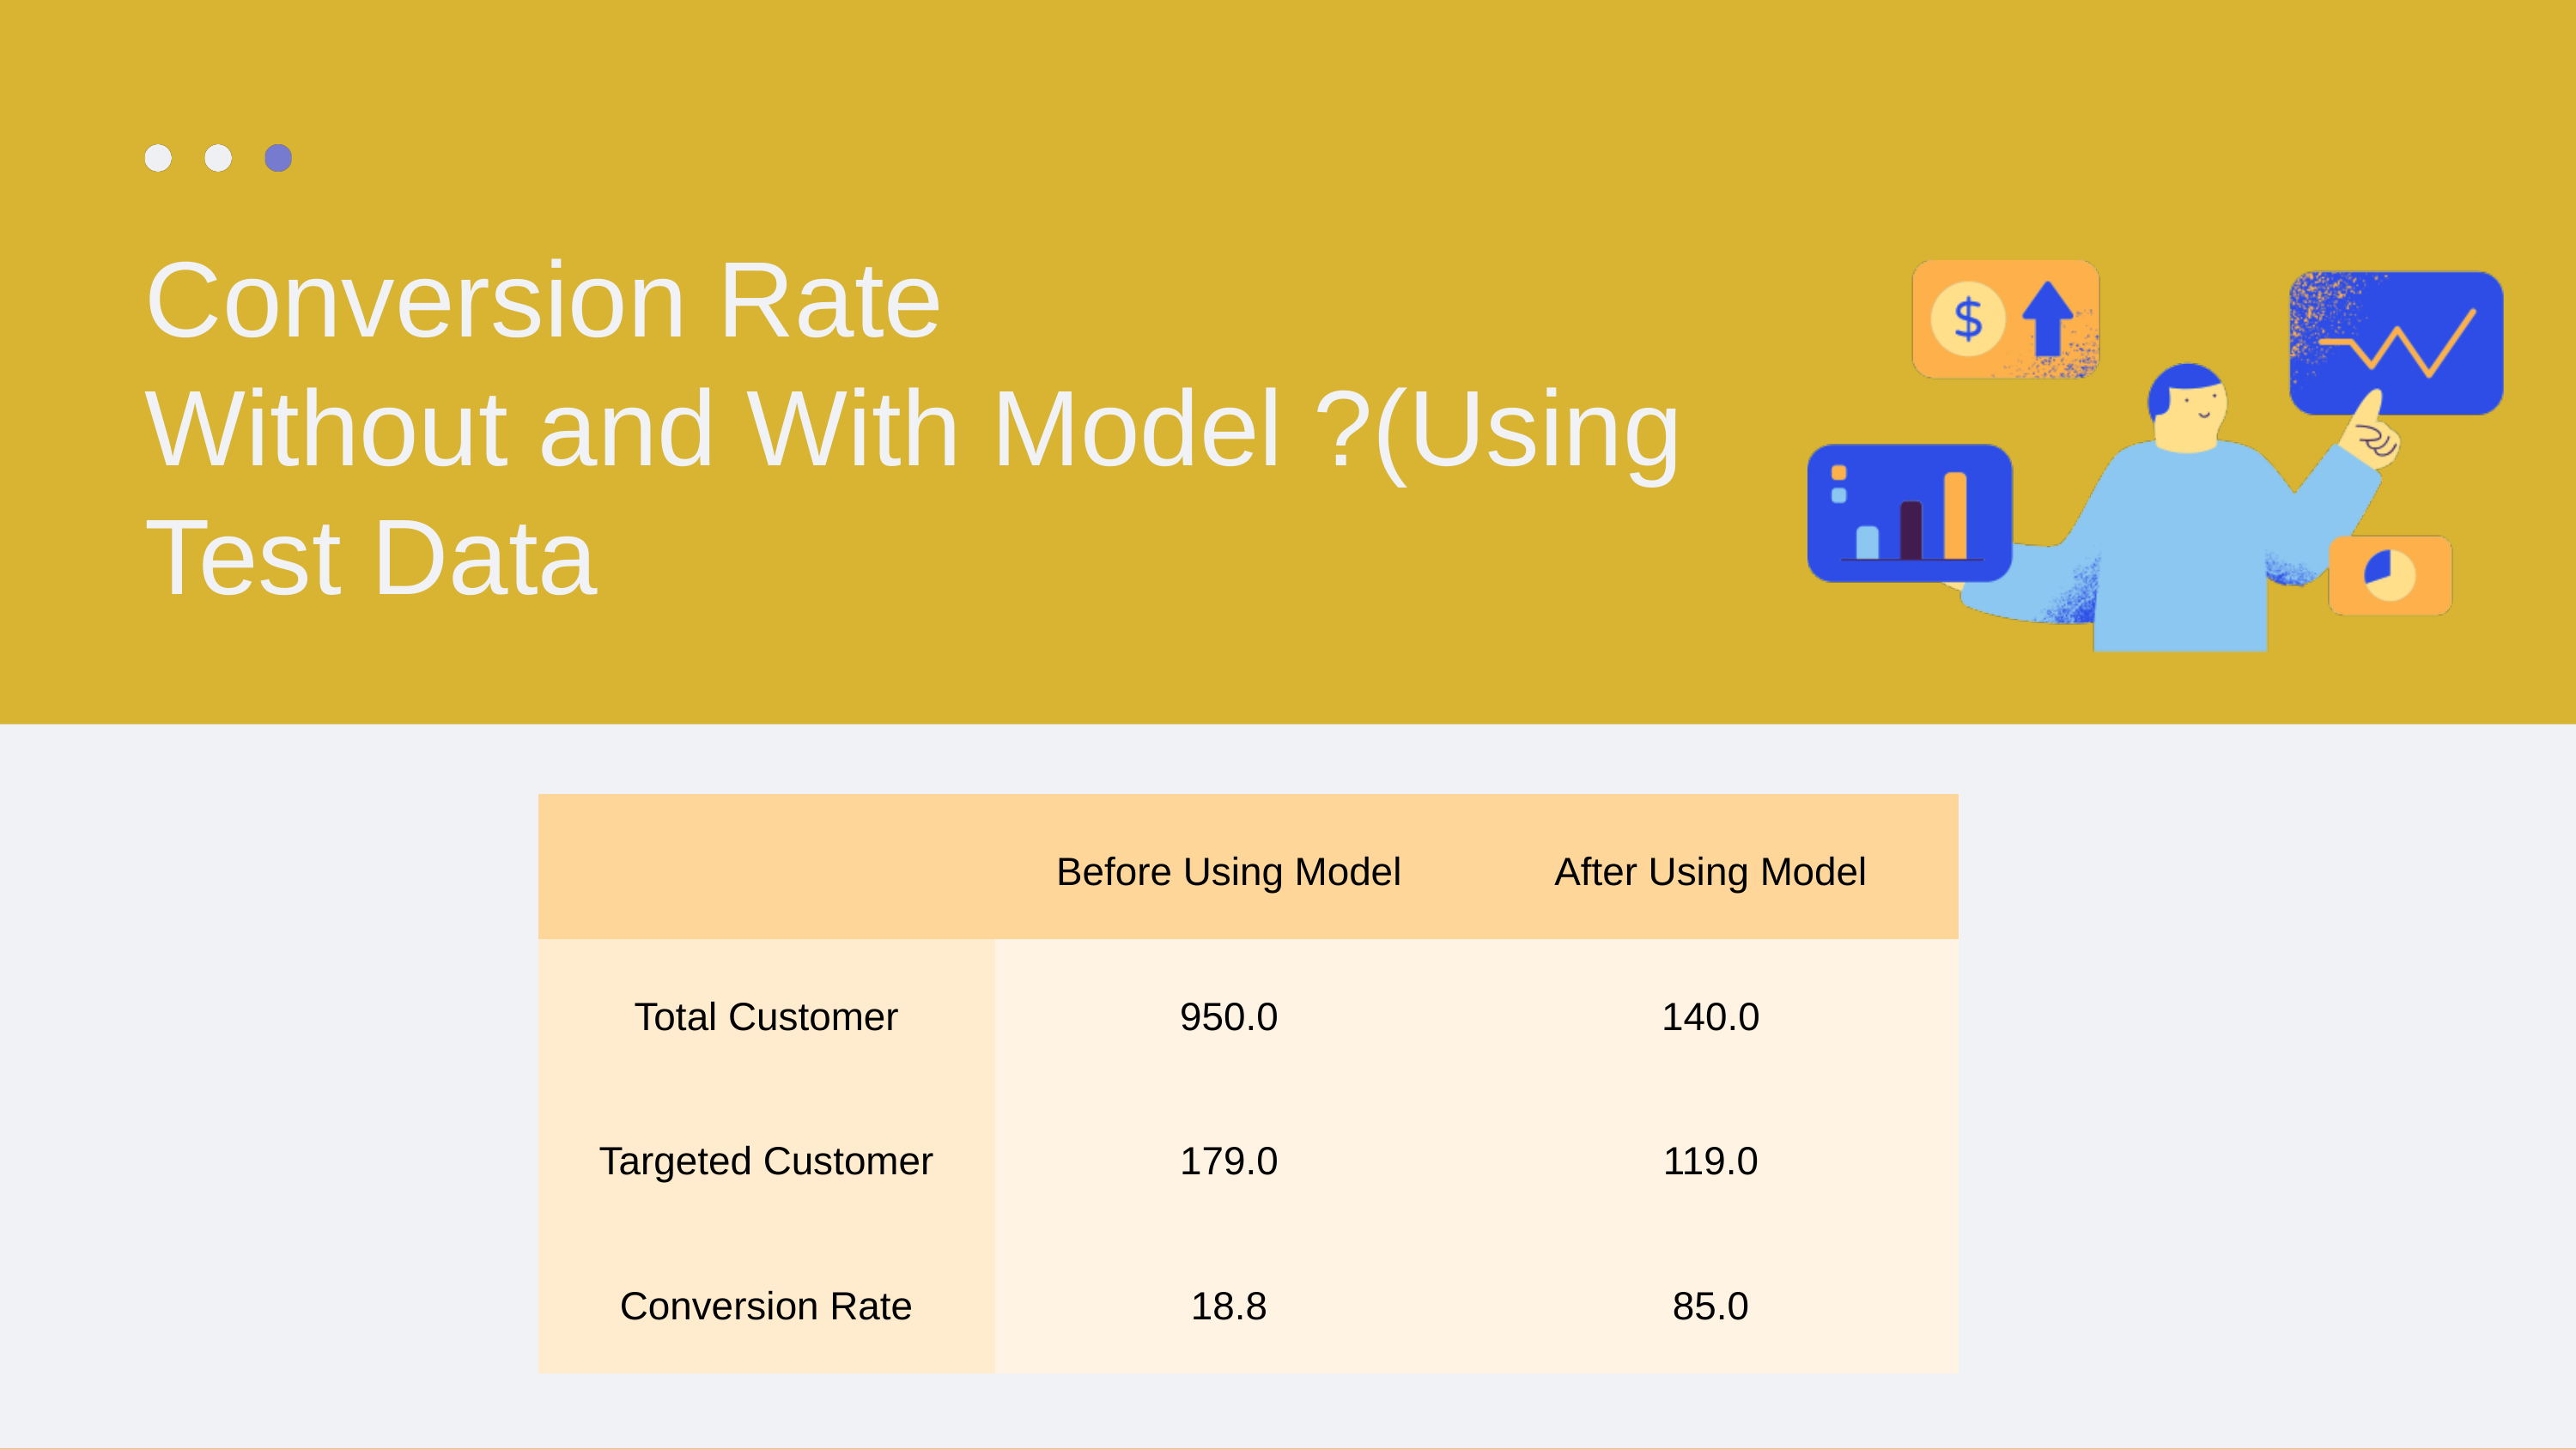

Conversion Rate
Without and With Model ?(Using Test Data

|  | Before Using Model | After Using Model |
| --- | --- | --- |
| Total Customer | 950.0 | 140.0 |
| Targeted Customer | 179.0 | 119.0 |
| Conversion Rate | 18.8 | 85.0 |